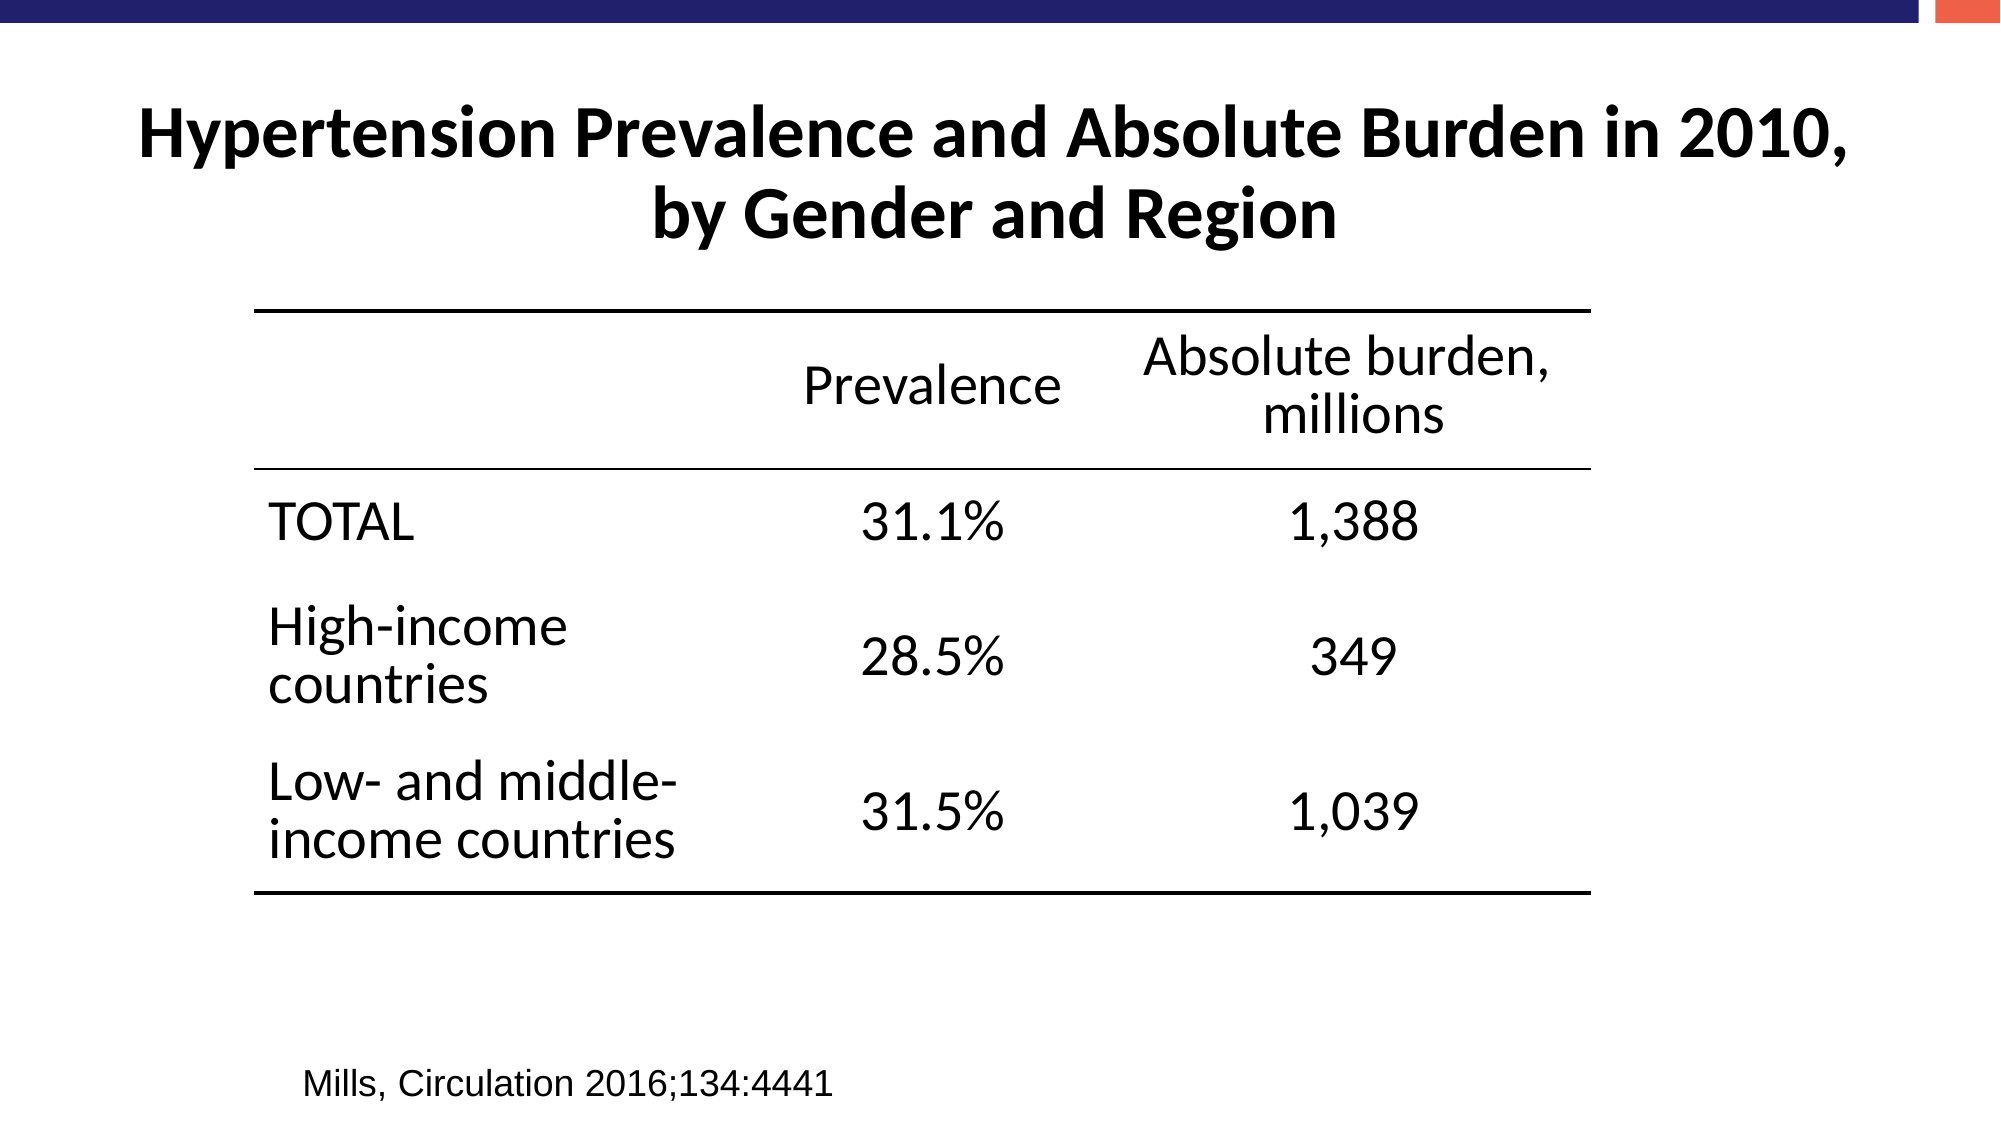

# Hypertension Prevalence and Absolute Burden in 2010, by Gender and Region
|  | Prevalence | Absolute burden, millions |
| --- | --- | --- |
| TOTAL | 31.1% | 1,388 |
| High-income countries | 28.5% | 349 |
| Low- and middle- income countries | 31.5% | 1,039 |
Mills, Circulation 2016;134:4441